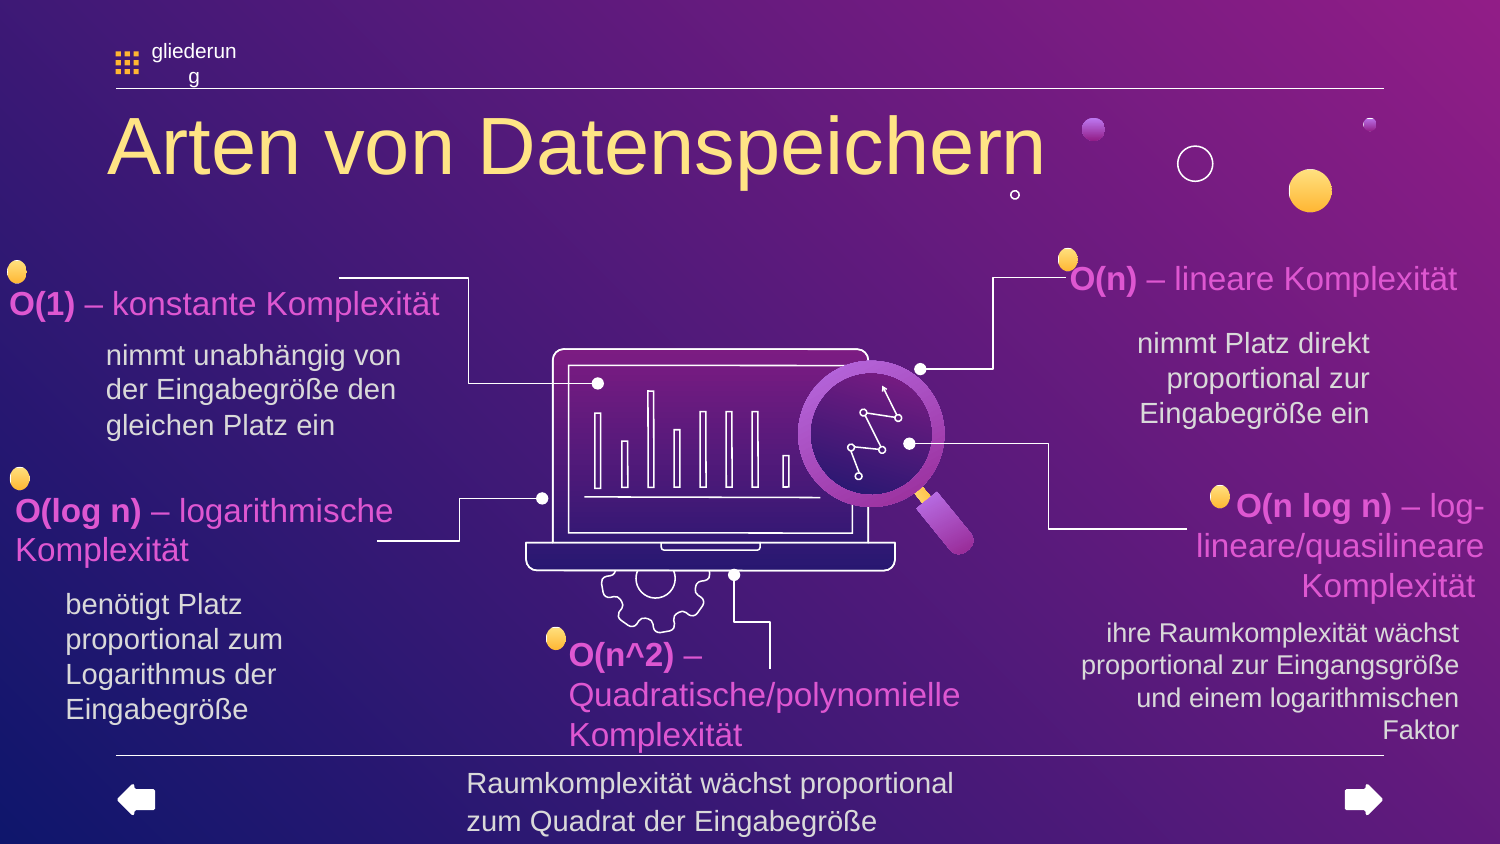

gliederung

# Arten von Datenspeichern

O(n) – lineare Komplexität

O(1) – konstante Komplexität
nimmt Platz direkt proportional zur Eingabegröße ein
nimmt unabhängig von der Eingabegröße den gleichen Platz ein

O(log n) – logarithmische Komplexität

O(n log n) – log-lineare/quasilineare Komplexität
benötigt Platz proportional zum Logarithmus der Eingabegröße

ihre Raumkomplexität wächst proportional zur Eingangsgröße und einem logarithmischen Faktor

O(n^2) – Quadratische/polynomielle Komplexität

Raumkomplexität wächst proportional zum Quadrat der Eingabegröße